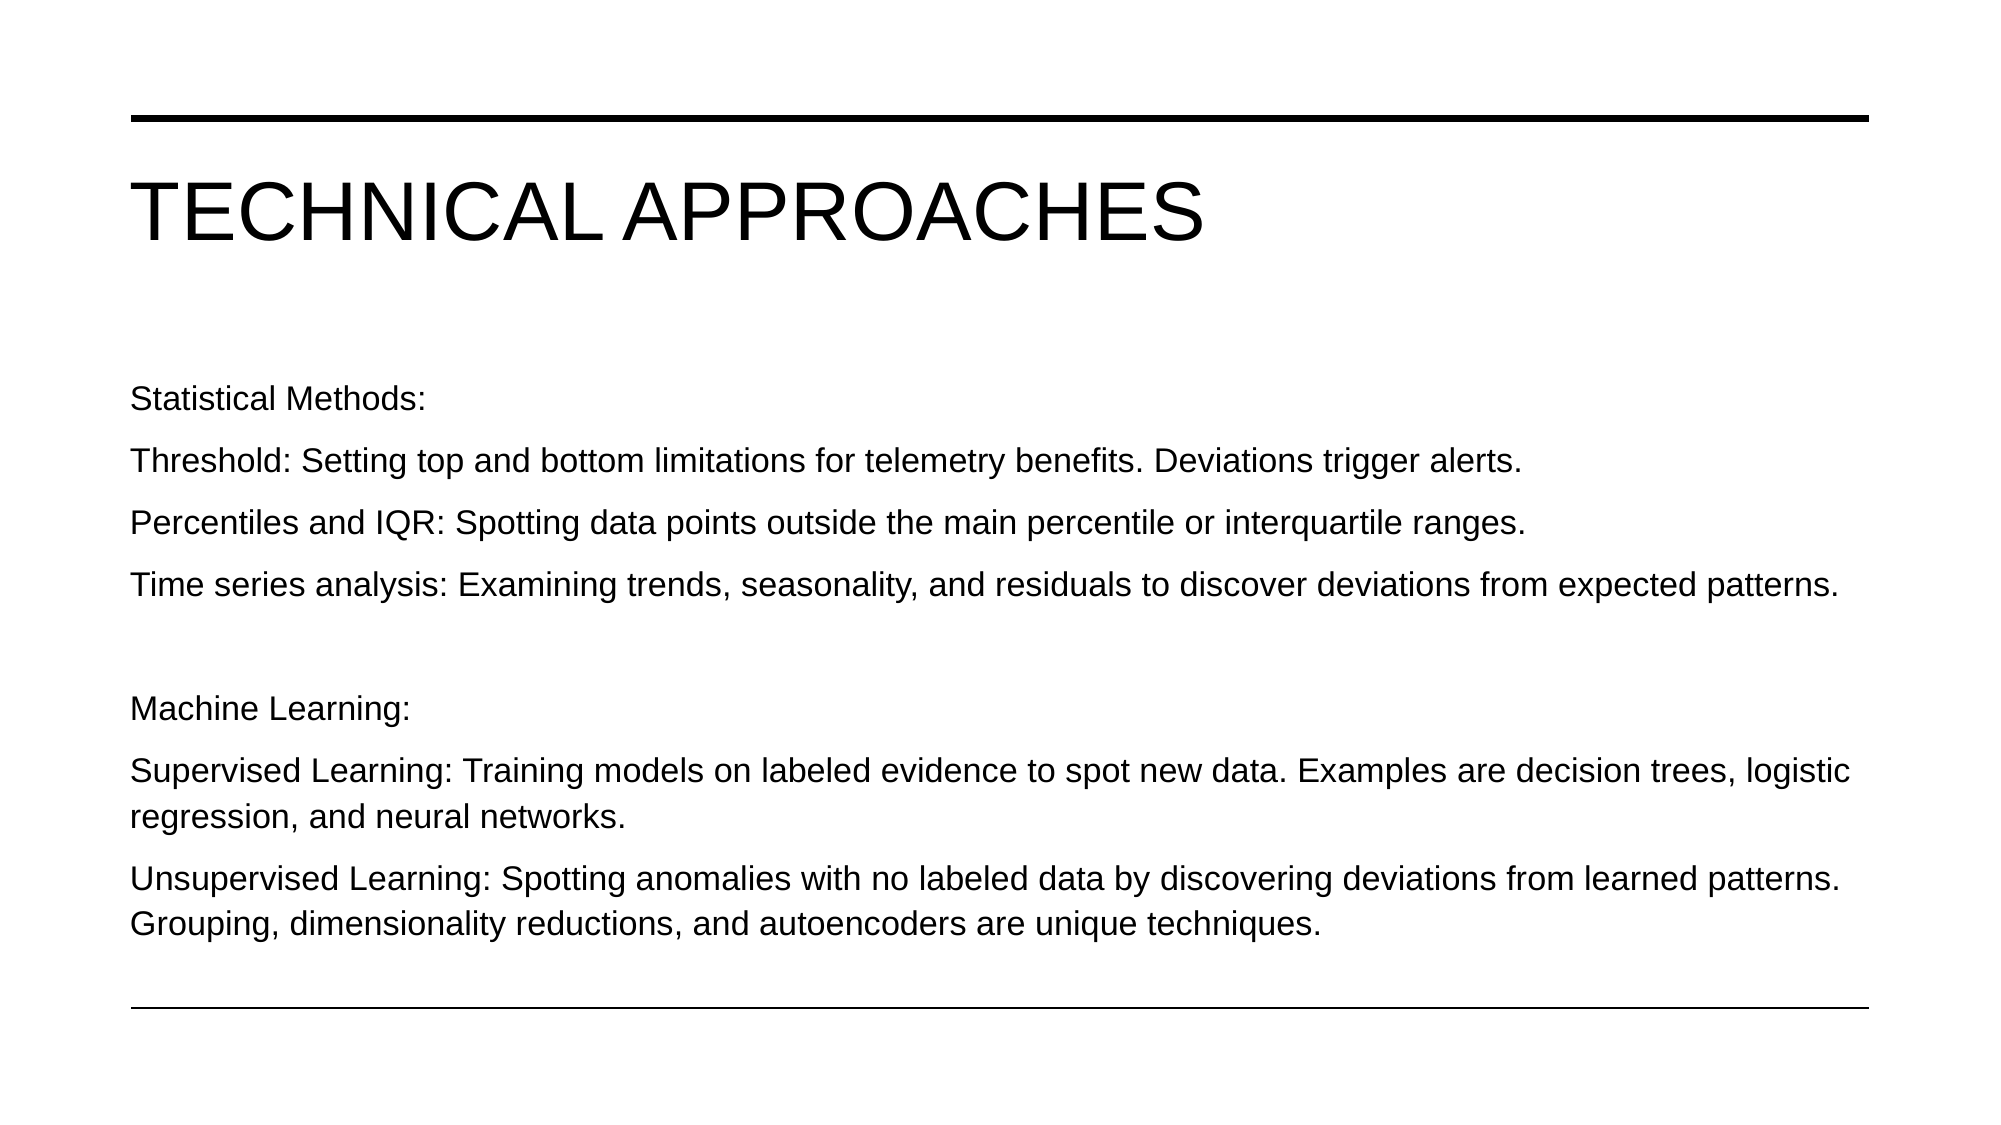

# Technical Approaches
Statistical Methods:
Threshold: Setting top and bottom limitations for telemetry benefits. Deviations trigger alerts.
Percentiles and IQR: Spotting data points outside the main percentile or interquartile ranges.
Time series analysis: Examining trends, seasonality, and residuals to discover deviations from expected patterns.

Machine Learning:
Supervised Learning: Training models on labeled evidence to spot new data. Examples are decision trees, logistic regression, and neural networks.
Unsupervised Learning: Spotting anomalies with no labeled data by discovering deviations from learned patterns. Grouping, dimensionality reductions, and autoencoders are unique techniques.